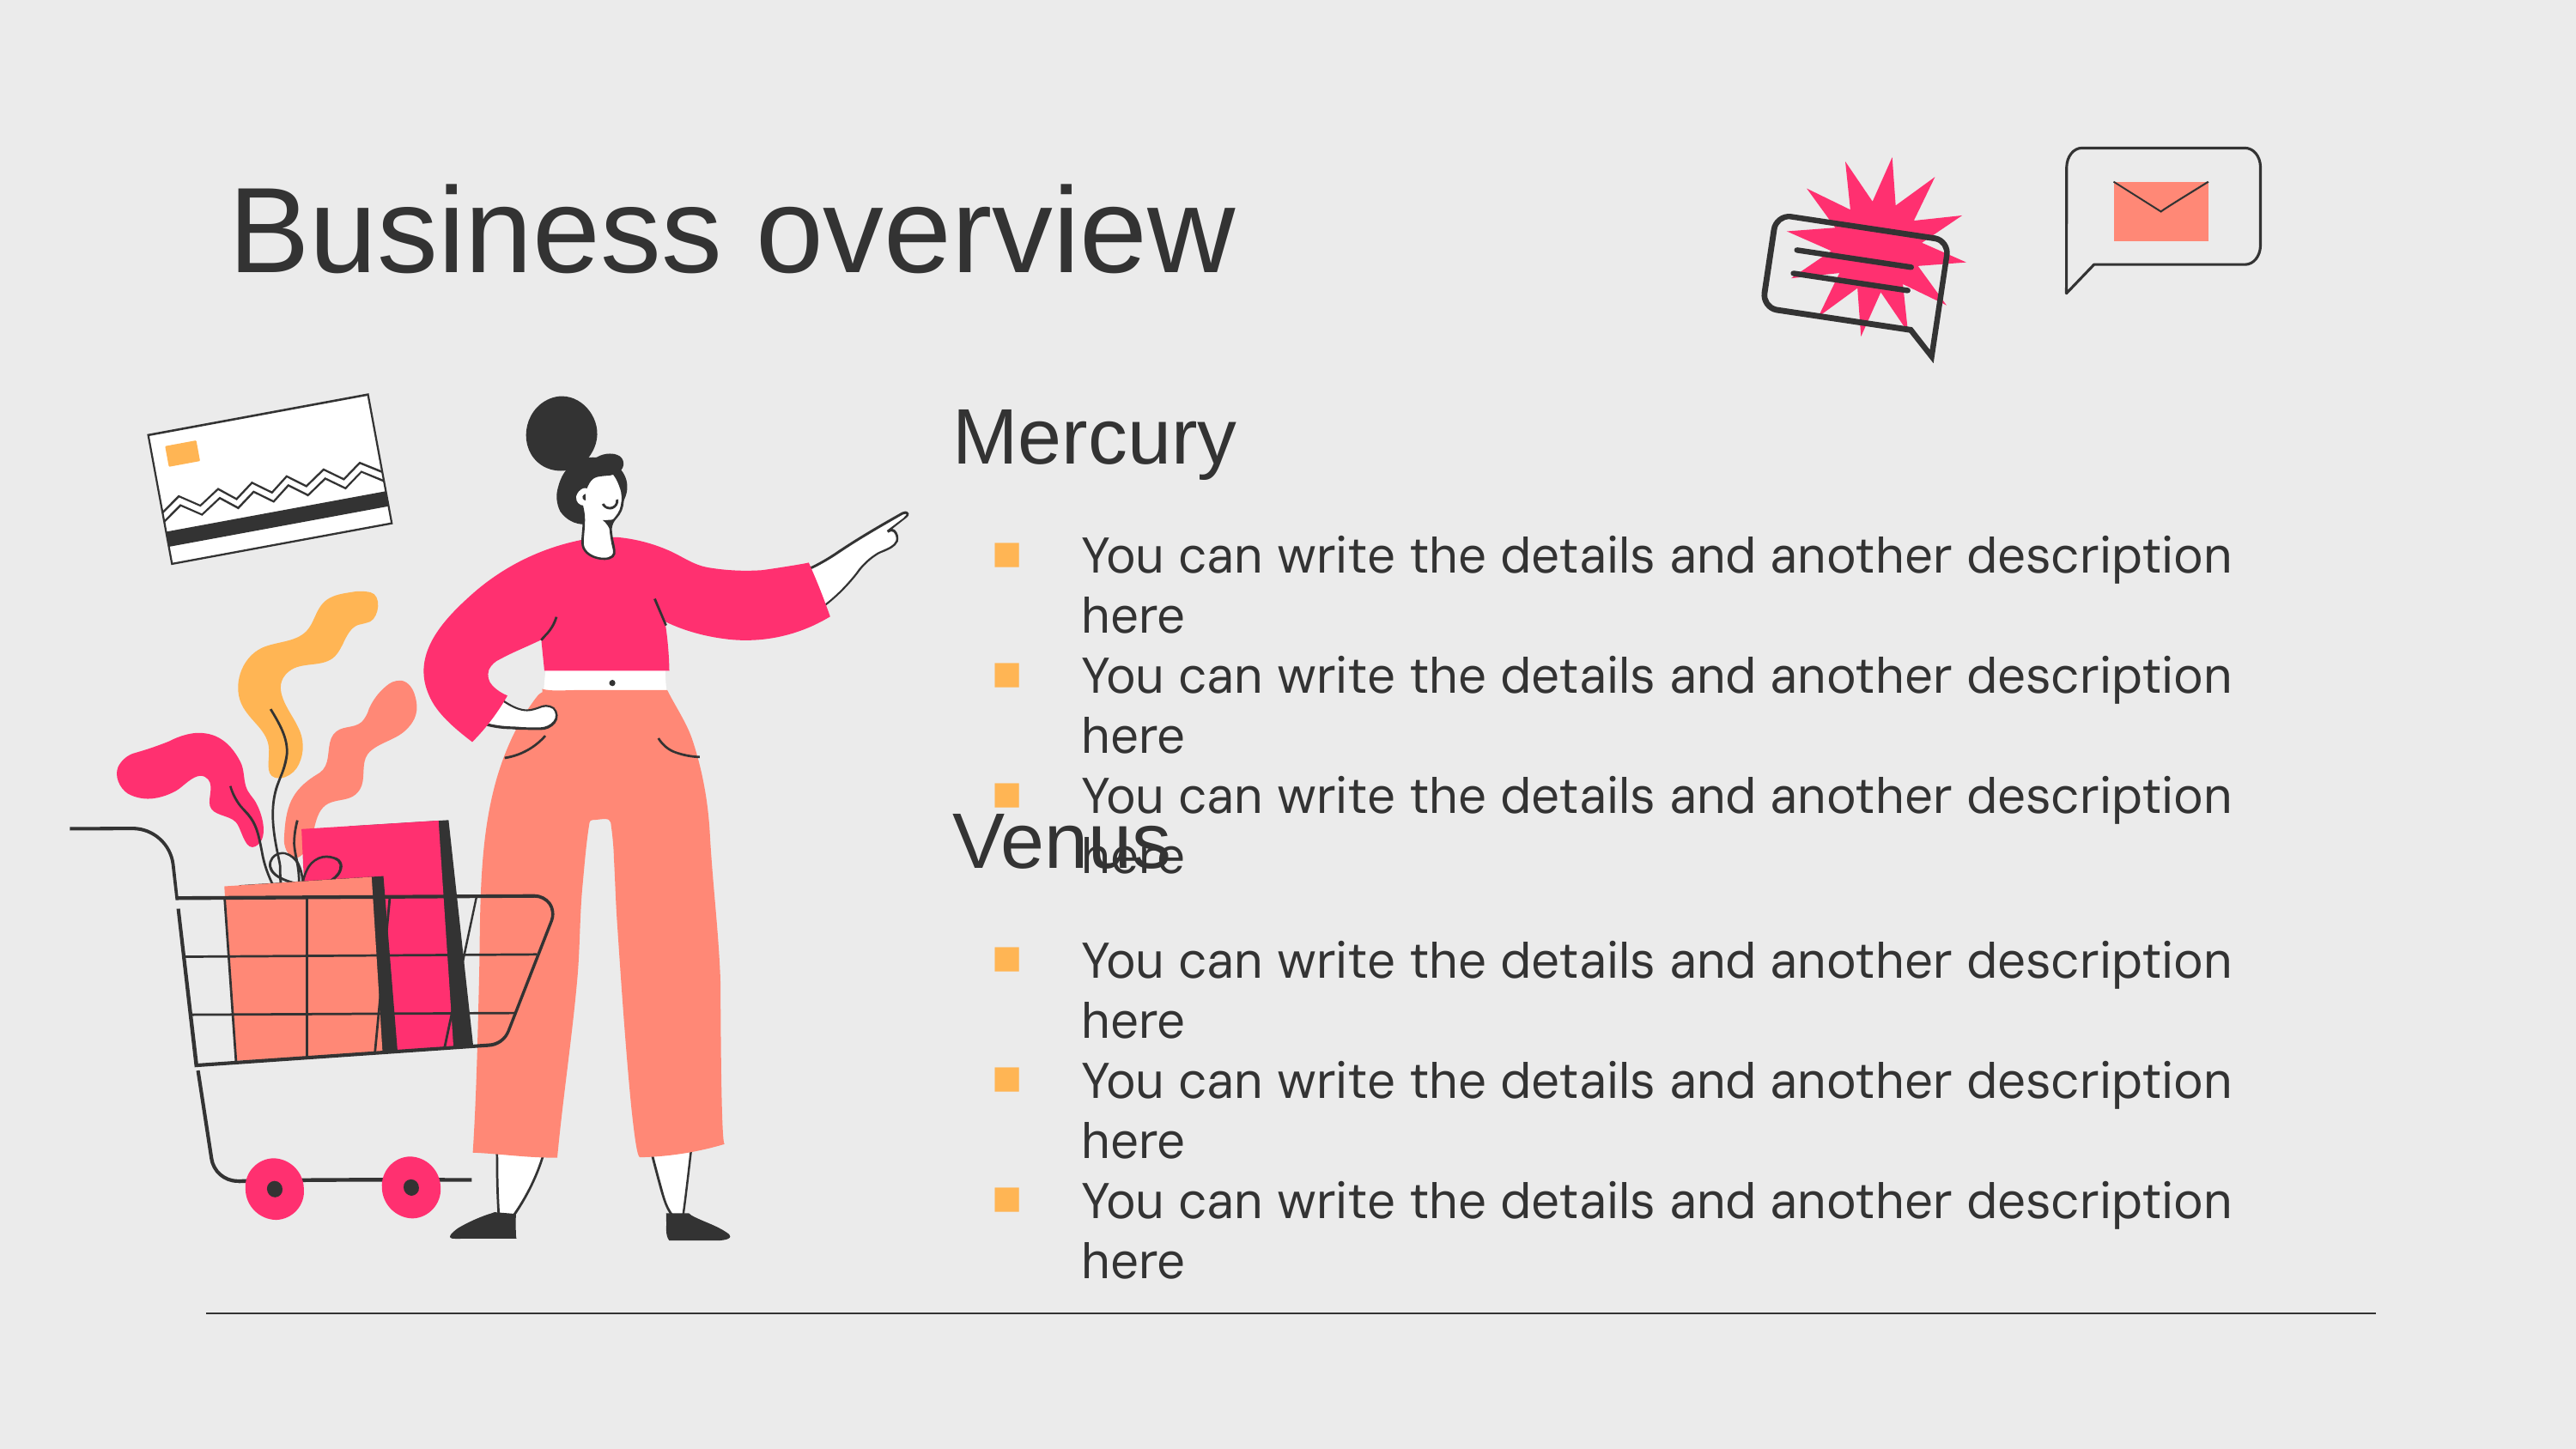

# Business overview

Mercury

You can write the details and another description here
You can write the details and another description here
You can write the details and another description here

Venus
You can write the details and another description here
You can write the details and another description here
You can write the details and another description here